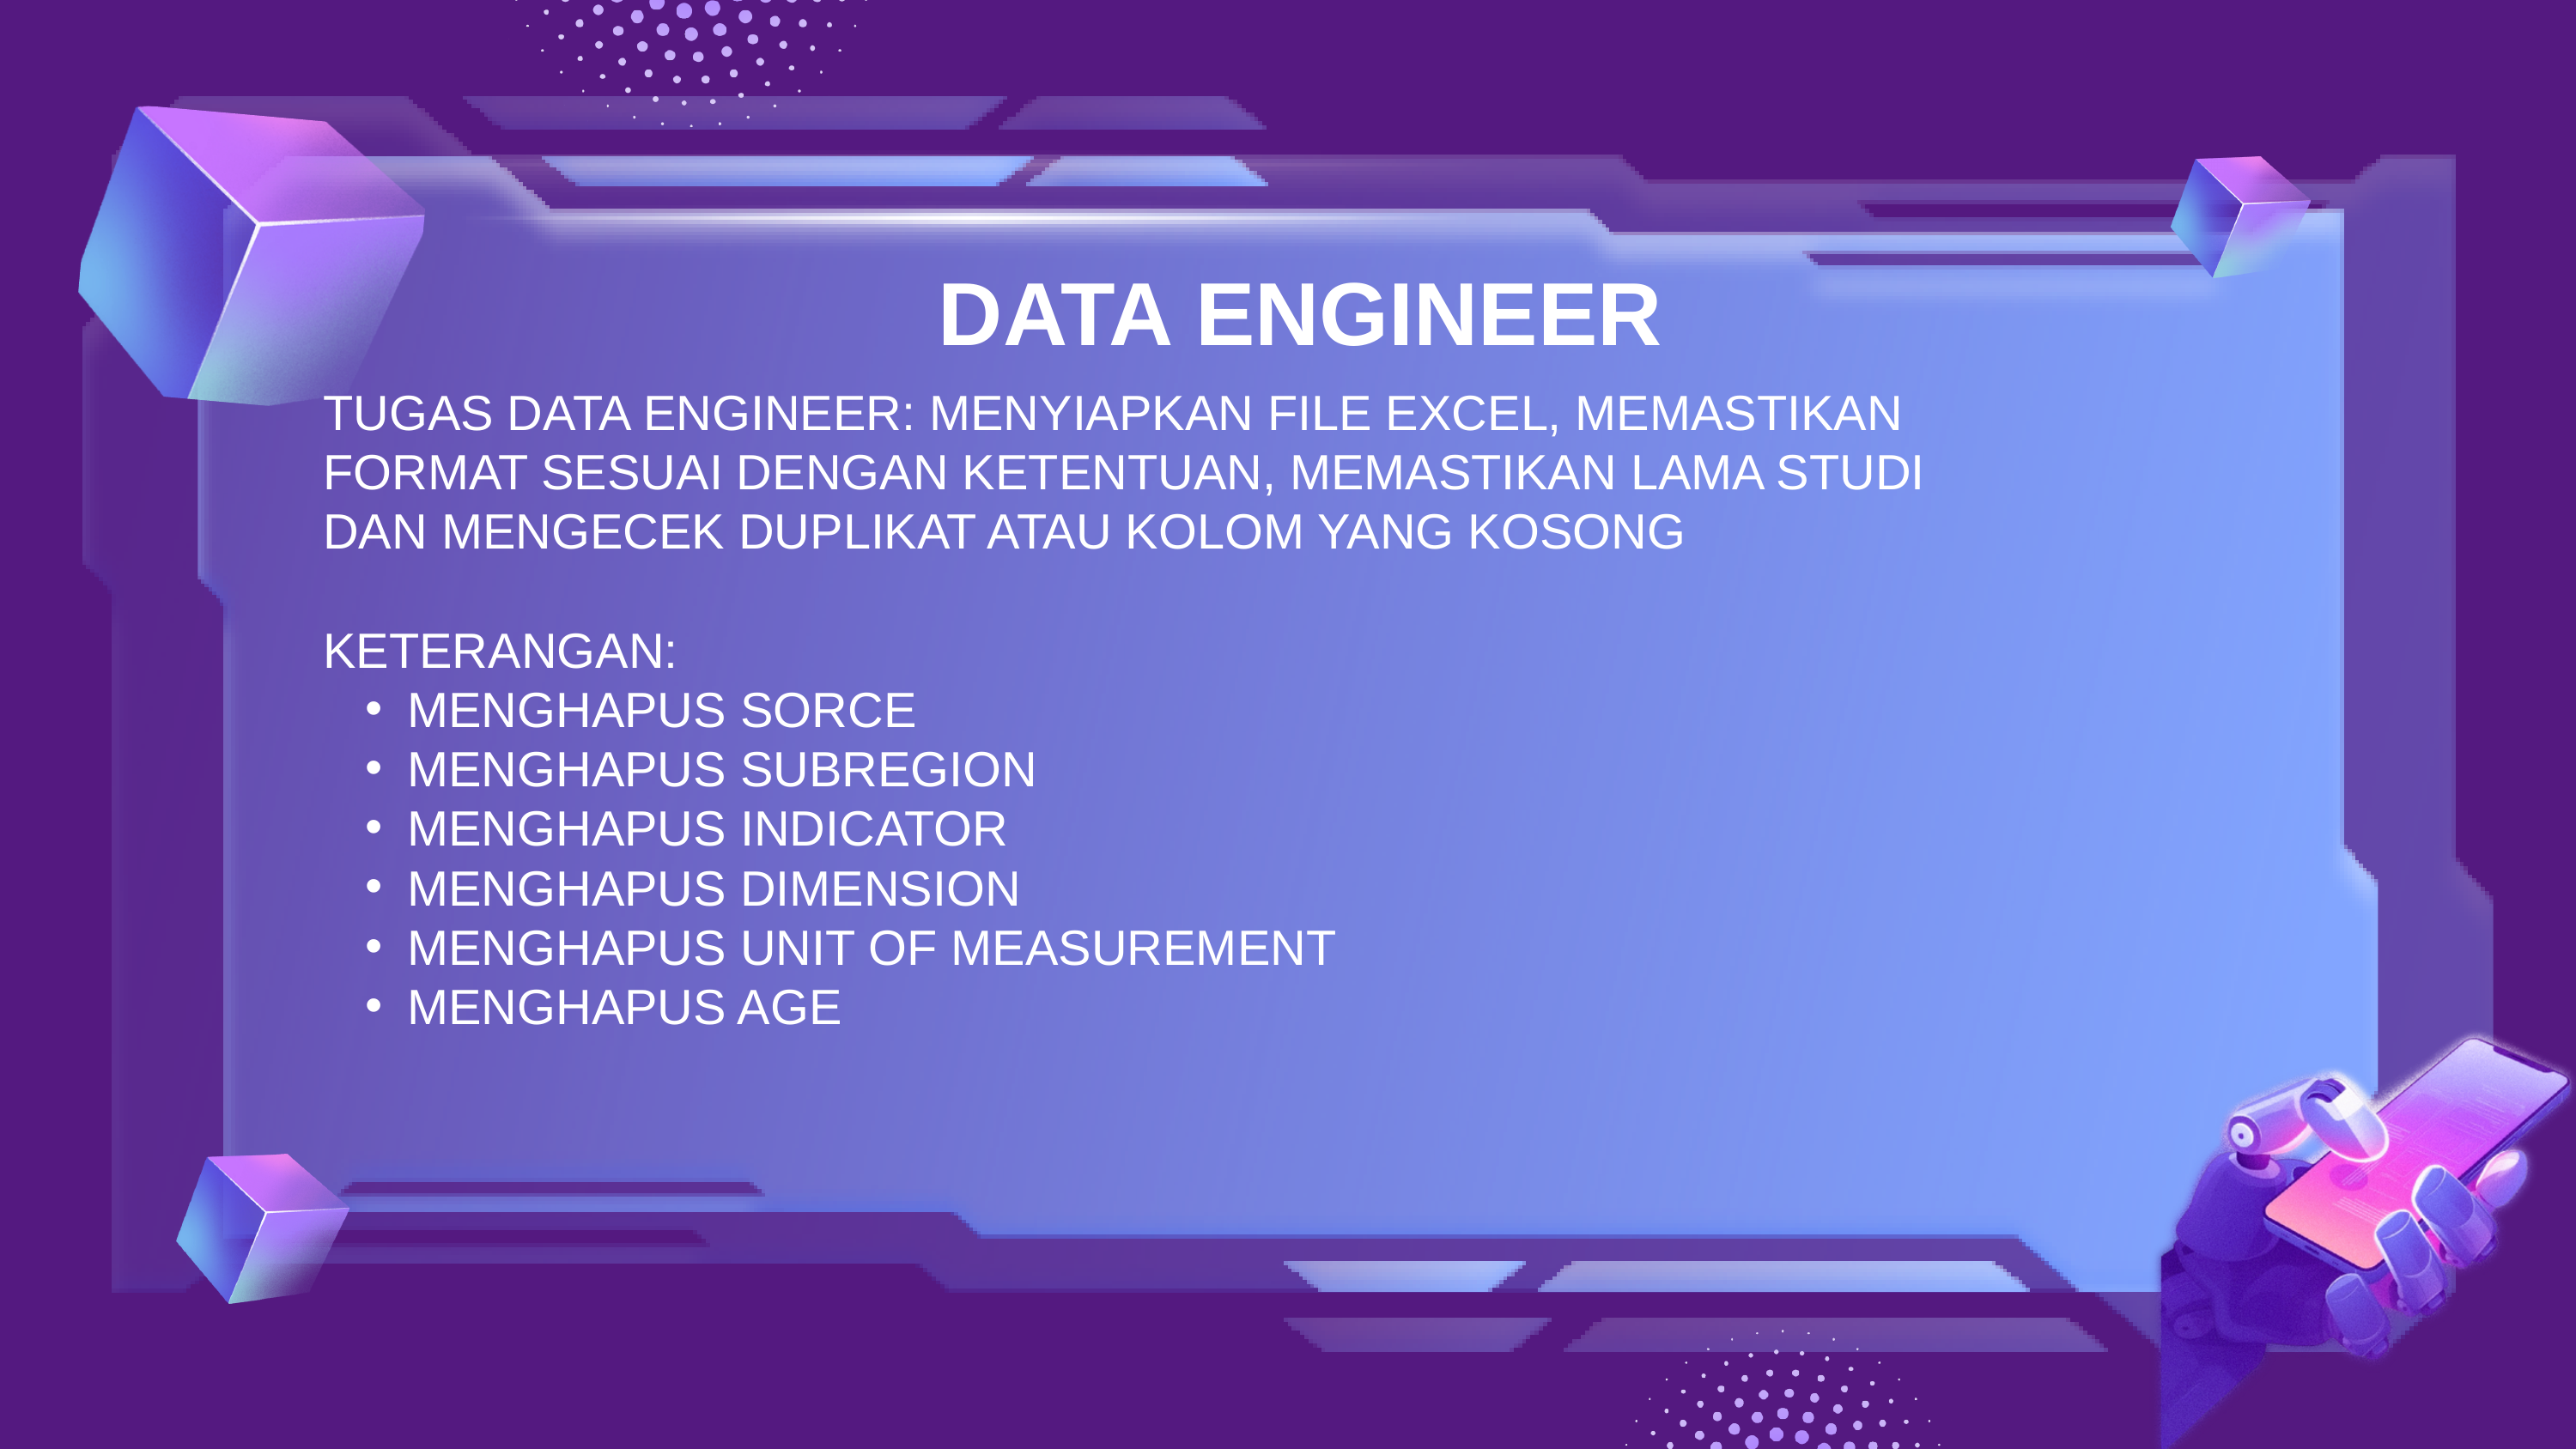

DATA ENGINEER
TUGAS DATA ENGINEER: MENYIAPKAN FILE EXCEL, MEMASTIKAN
FORMAT SESUAI DENGAN KETENTUAN, MEMASTIKAN LAMA STUDI
DAN MENGECEK DUPLIKAT ATAU KOLOM YANG KOSONG

KETERANGAN:
MENGHAPUS SORCE
MENGHAPUS SUBREGION
MENGHAPUS INDICATOR
MENGHAPUS DIMENSION
MENGHAPUS UNIT OF MEASUREMENT
MENGHAPUS AGE